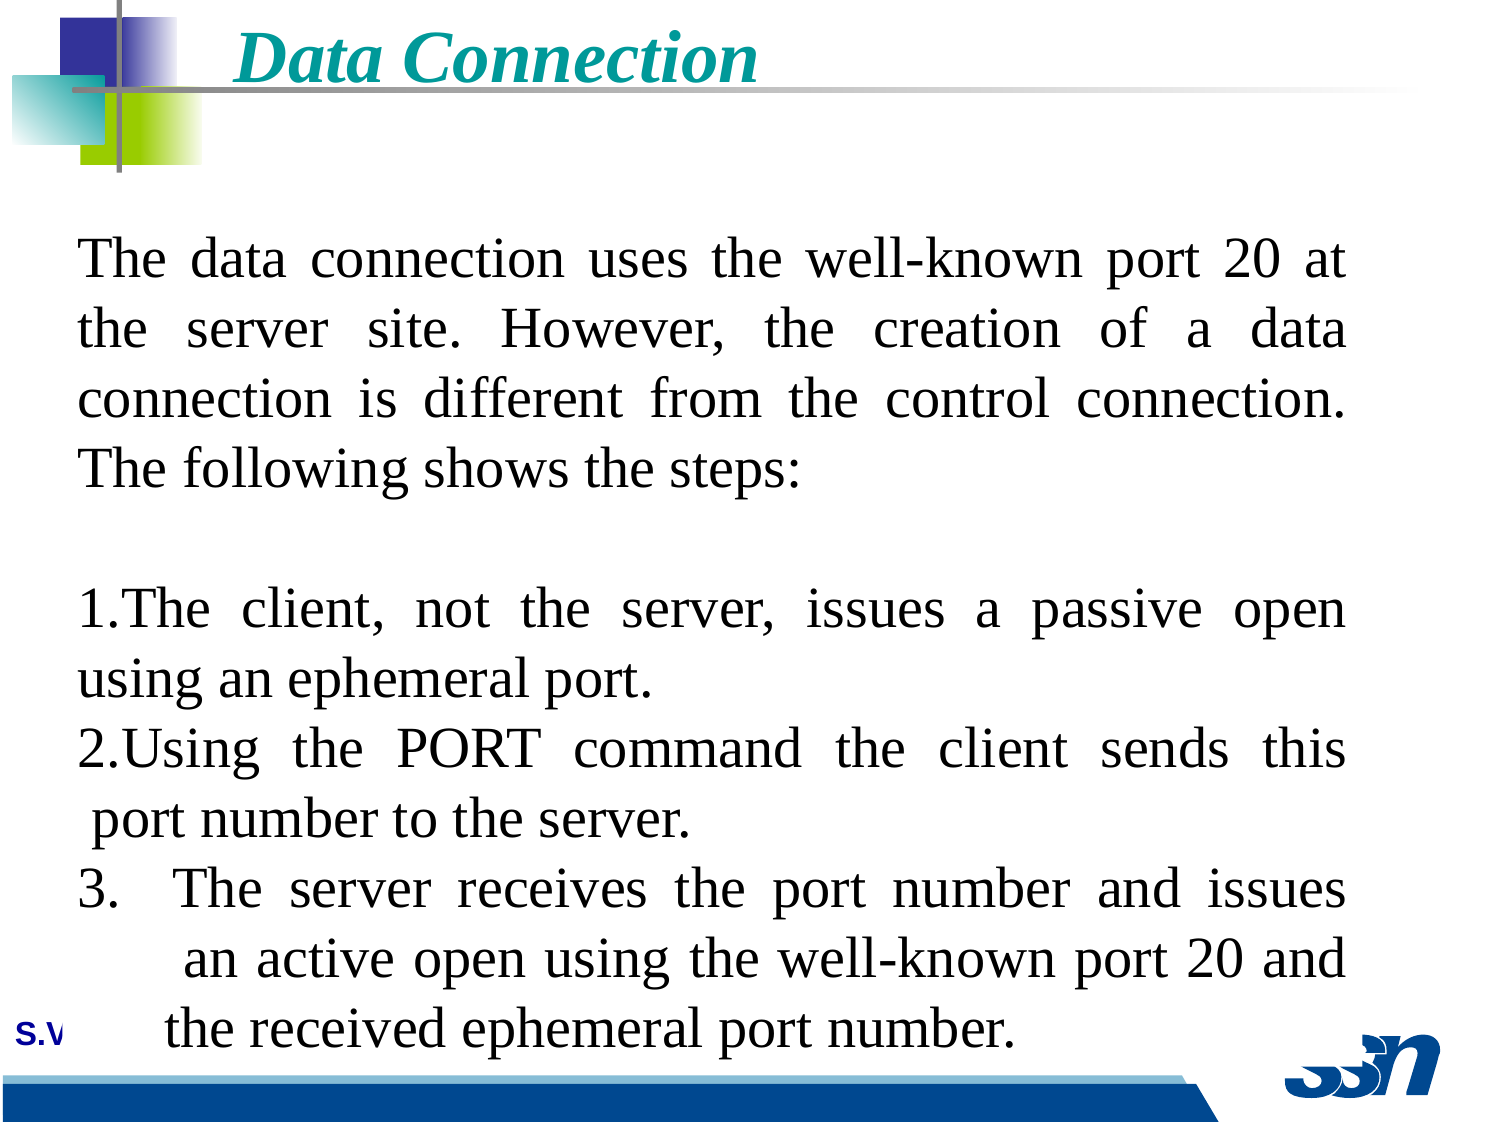

Data Connection

The data connection uses the well-known port 20 at the server site. However, the creation of a data connection is different from the control connection. The following shows the steps:

The client, not the server, issues a passive open using an ephemeral port.
Using the PORT command the client sends this
 port number to the server.
3.  The server receives the port number and issues
      an active open using the well-known port 20 and
      the received ephemeral port number.